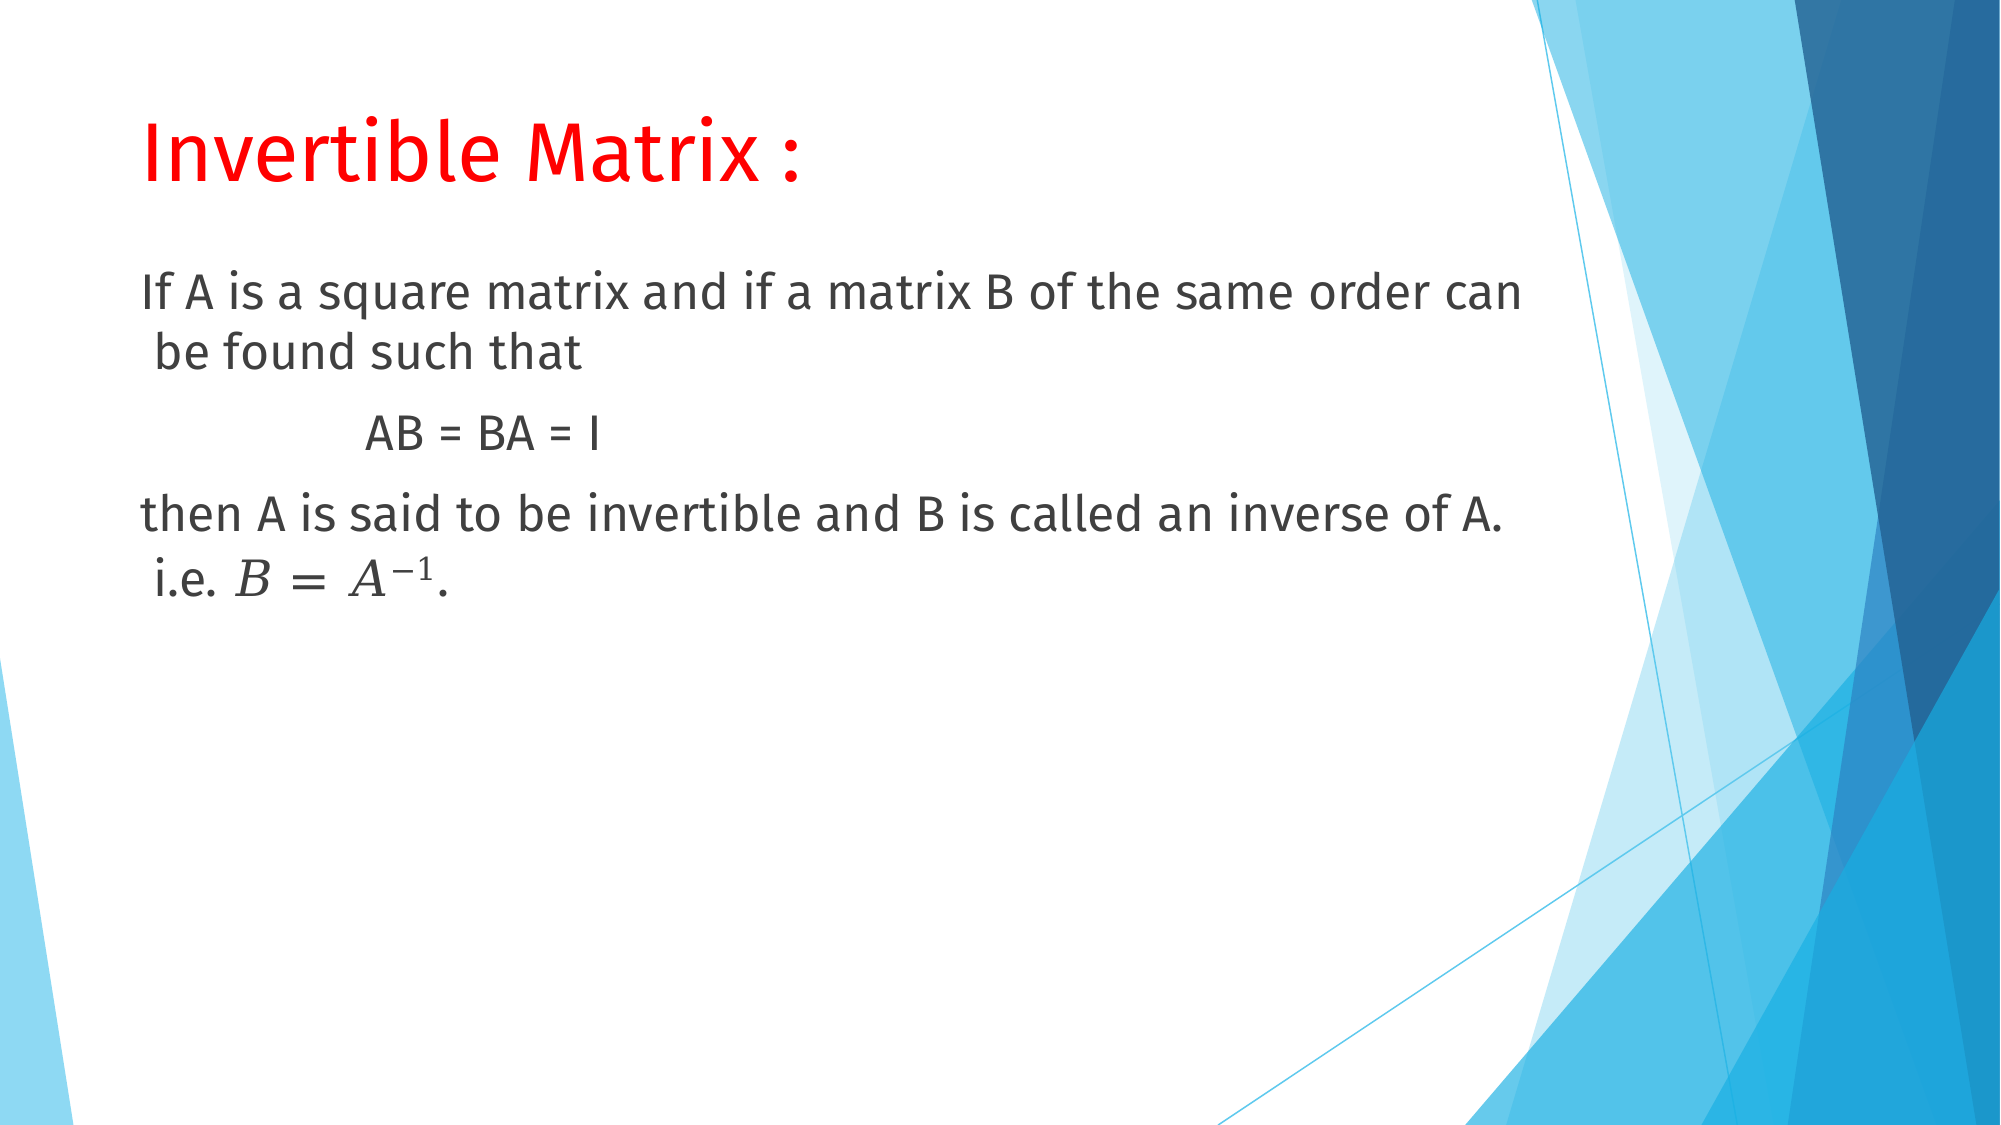

# Invertible Matrix :
If A is a square matrix and if a matrix B of the same order can  be found such that
AB = BA = I
then A is said to be invertible and B is called an inverse of A.  i.e. 𝐵 = 𝐴−1.